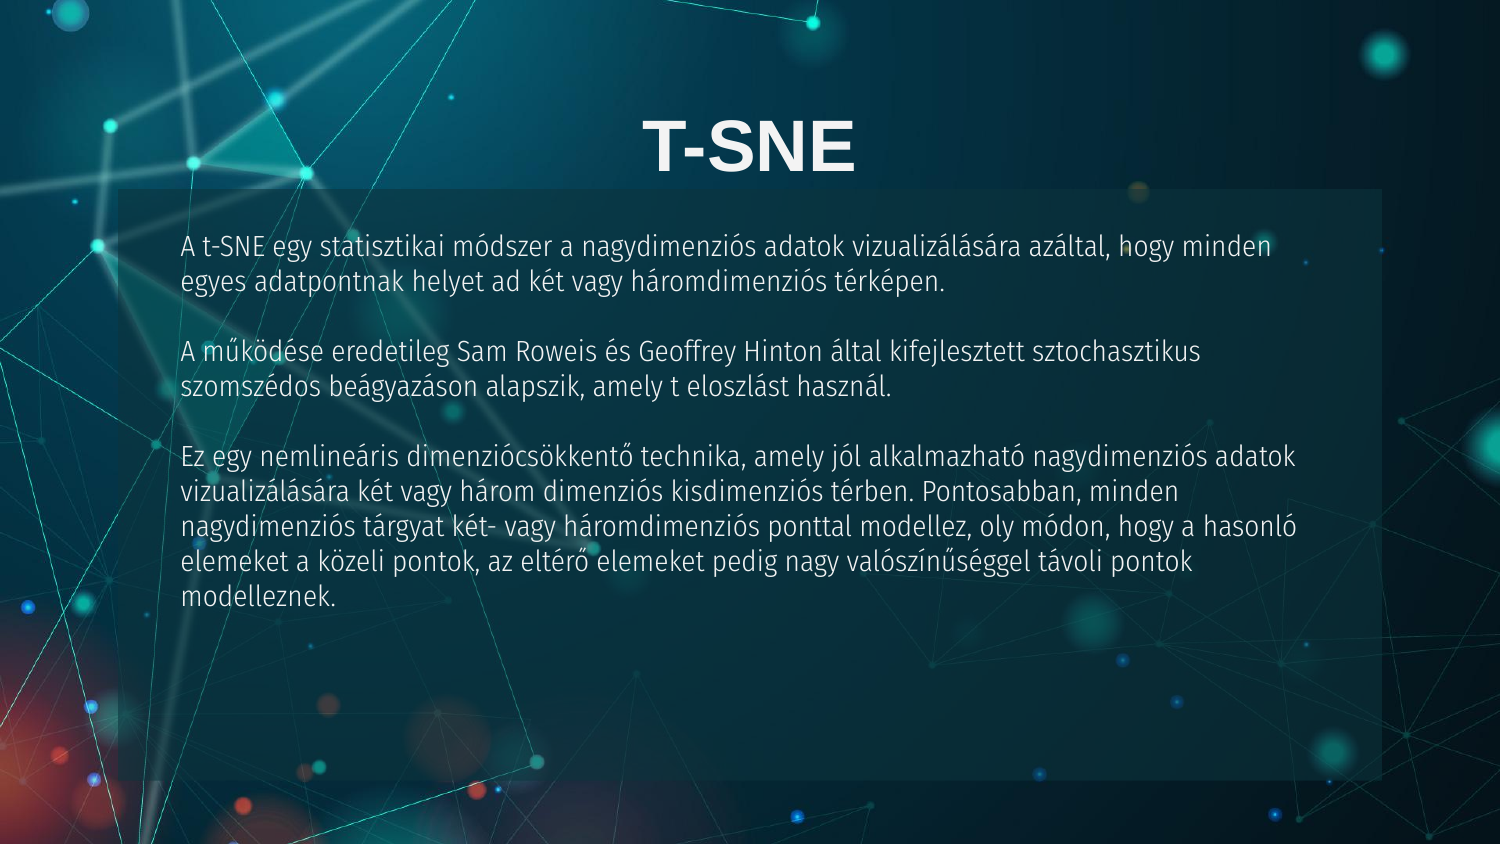

# T-SNE
A t-SNE egy statisztikai módszer a nagydimenziós adatok vizualizálására azáltal, hogy minden egyes adatpontnak helyet ad két vagy háromdimenziós térképen.

A működése eredetileg Sam Roweis és Geoffrey Hinton által kifejlesztett sztochasztikus szomszédos beágyazáson alapszik, amely t eloszlást használ.

Ez egy nemlineáris dimenziócsökkentő technika, amely jól alkalmazható nagydimenziós adatok vizualizálására két vagy három dimenziós kisdimenziós térben. Pontosabban, minden nagydimenziós tárgyat két- vagy háromdimenziós ponttal modellez, oly módon, hogy a hasonló elemeket a közeli pontok, az eltérő elemeket pedig nagy valószínűséggel távoli pontok modelleznek.